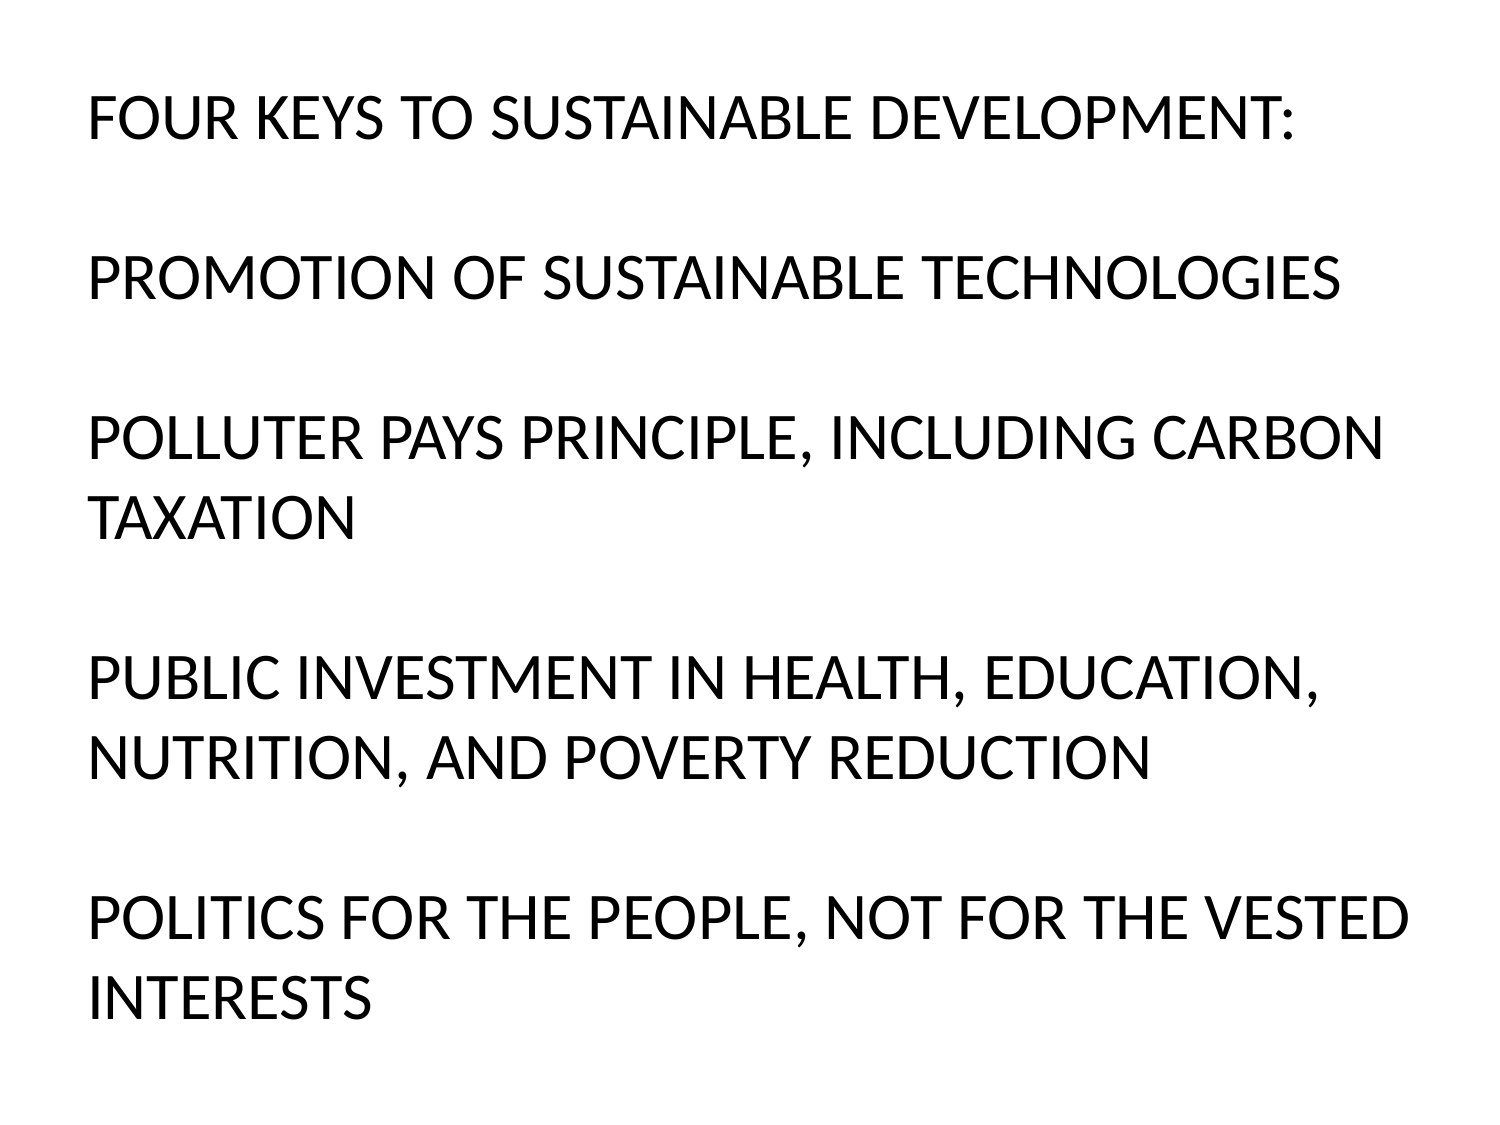

FOUR KEYS TO SUSTAINABLE DEVELOPMENT:

PROMOTION OF SUSTAINABLE TECHNOLOGIES

POLLUTER PAYS PRINCIPLE, INCLUDING CARBON TAXATION

PUBLIC INVESTMENT IN HEALTH, EDUCATION, NUTRITION, AND POVERTY REDUCTION

POLITICS FOR THE PEOPLE, NOT FOR THE VESTED INTERESTS